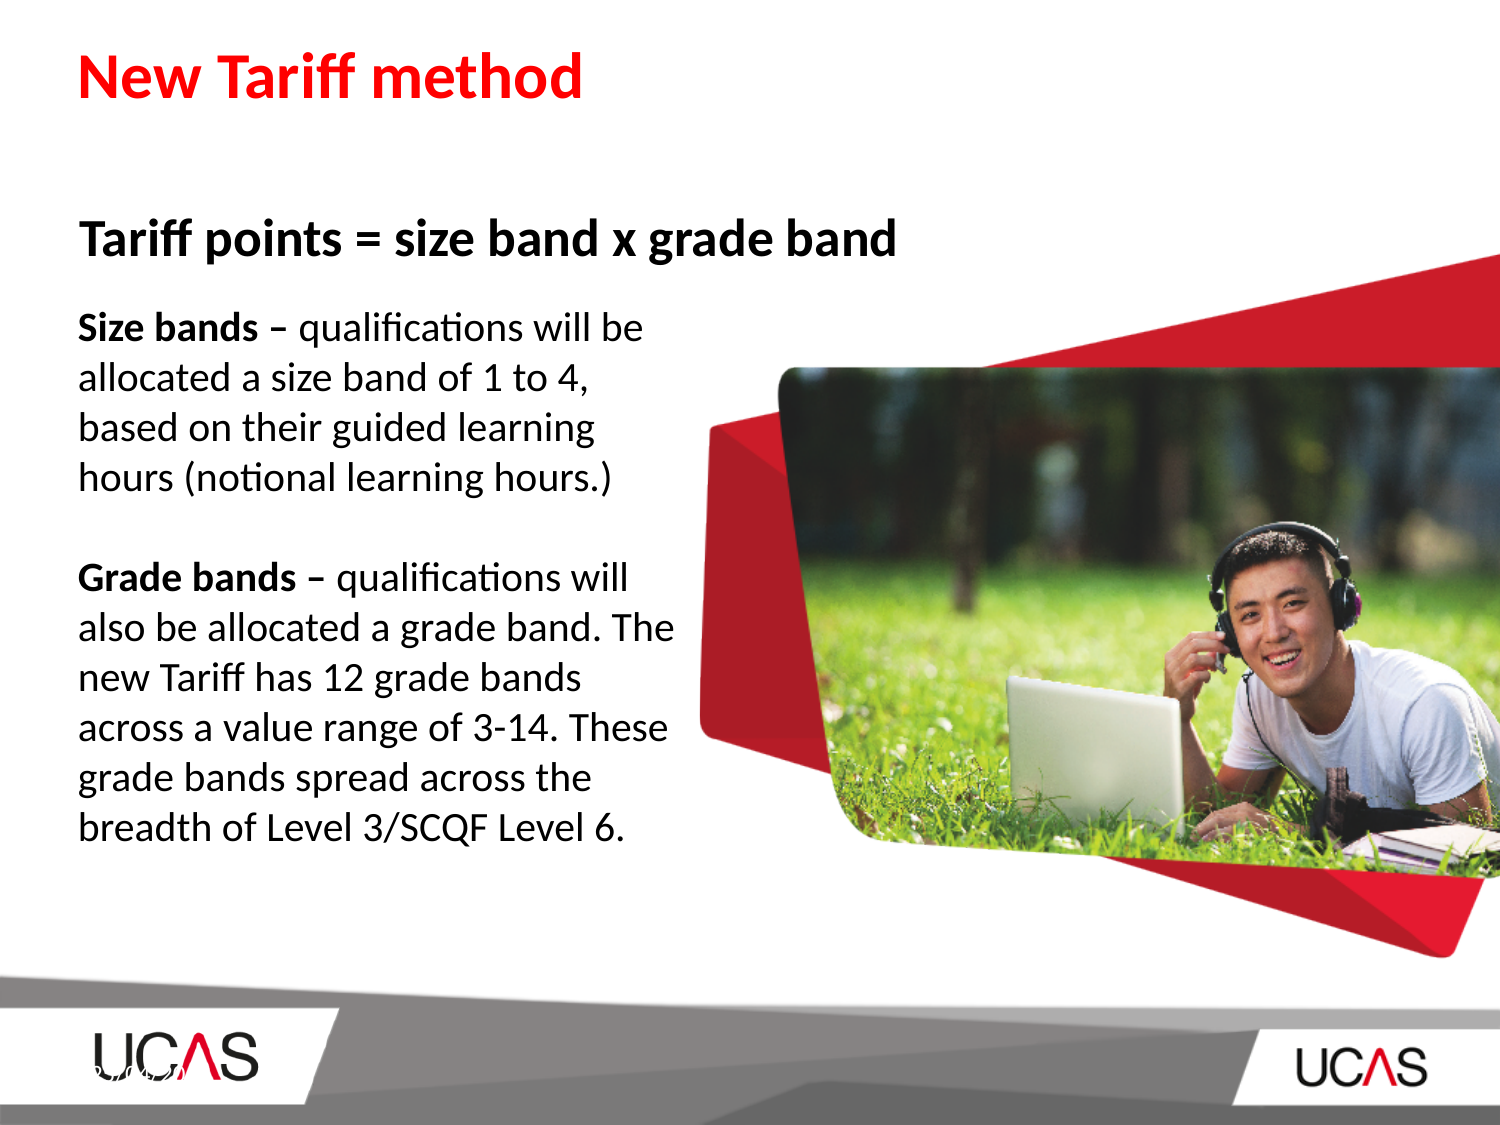

# New Tariff method
Tariff points = size band x grade band
Size bands – qualifications will be allocated a size band of 1 to 4, based on their guided learning hours (notional learning hours.)

Grade bands – qualifications will also be allocated a grade band. The new Tariff has 12 grade bands across a value range of 3-14. These grade bands spread across the breadth of Level 3/SCQF Level 6.

25/04/2018